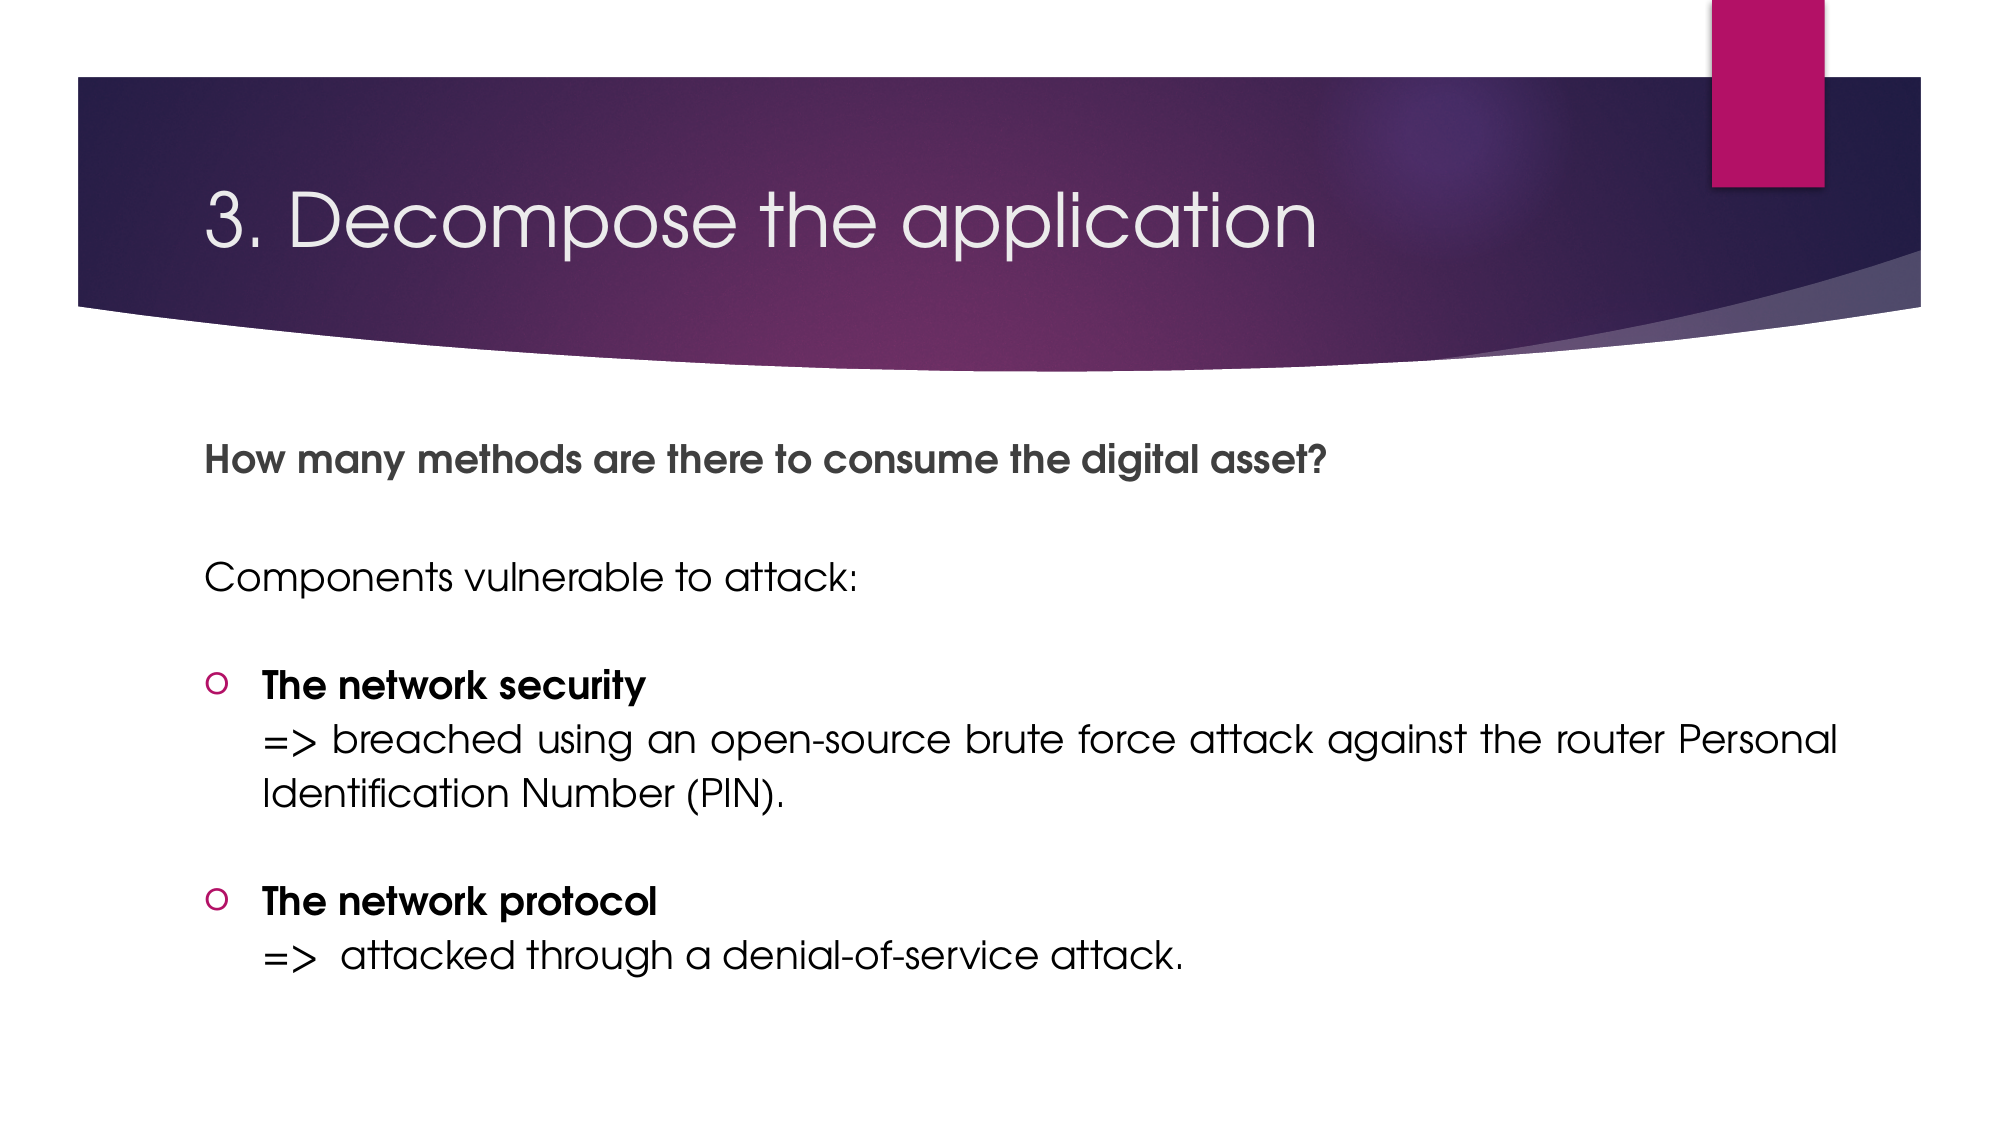

# 3. Decompose the application
How many methods are there to consume the digital asset?

Components vulnerable to attack:

The network security
=> breached using an open-source brute force attack against the router Personal Identification Number (PIN).

The network protocol
=>  attacked through a denial-of-service attack.